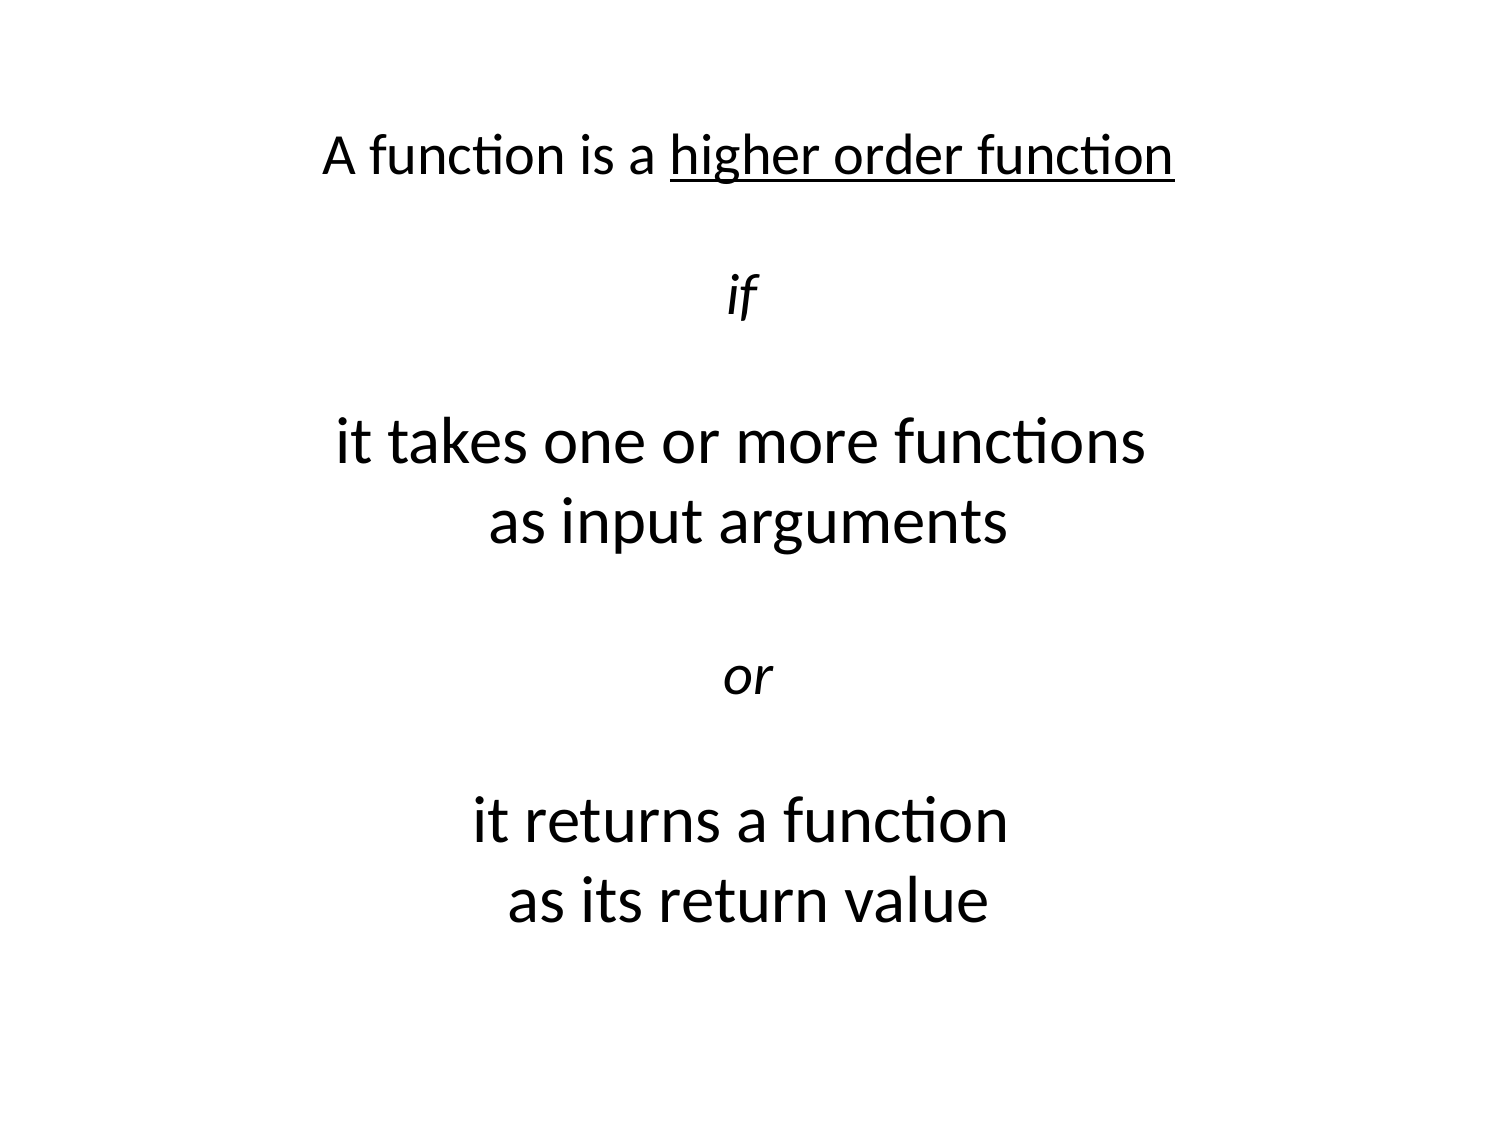

A function is a higher order function

if

it takes one or more functions
as input arguments
or

it returns a function
as its return value